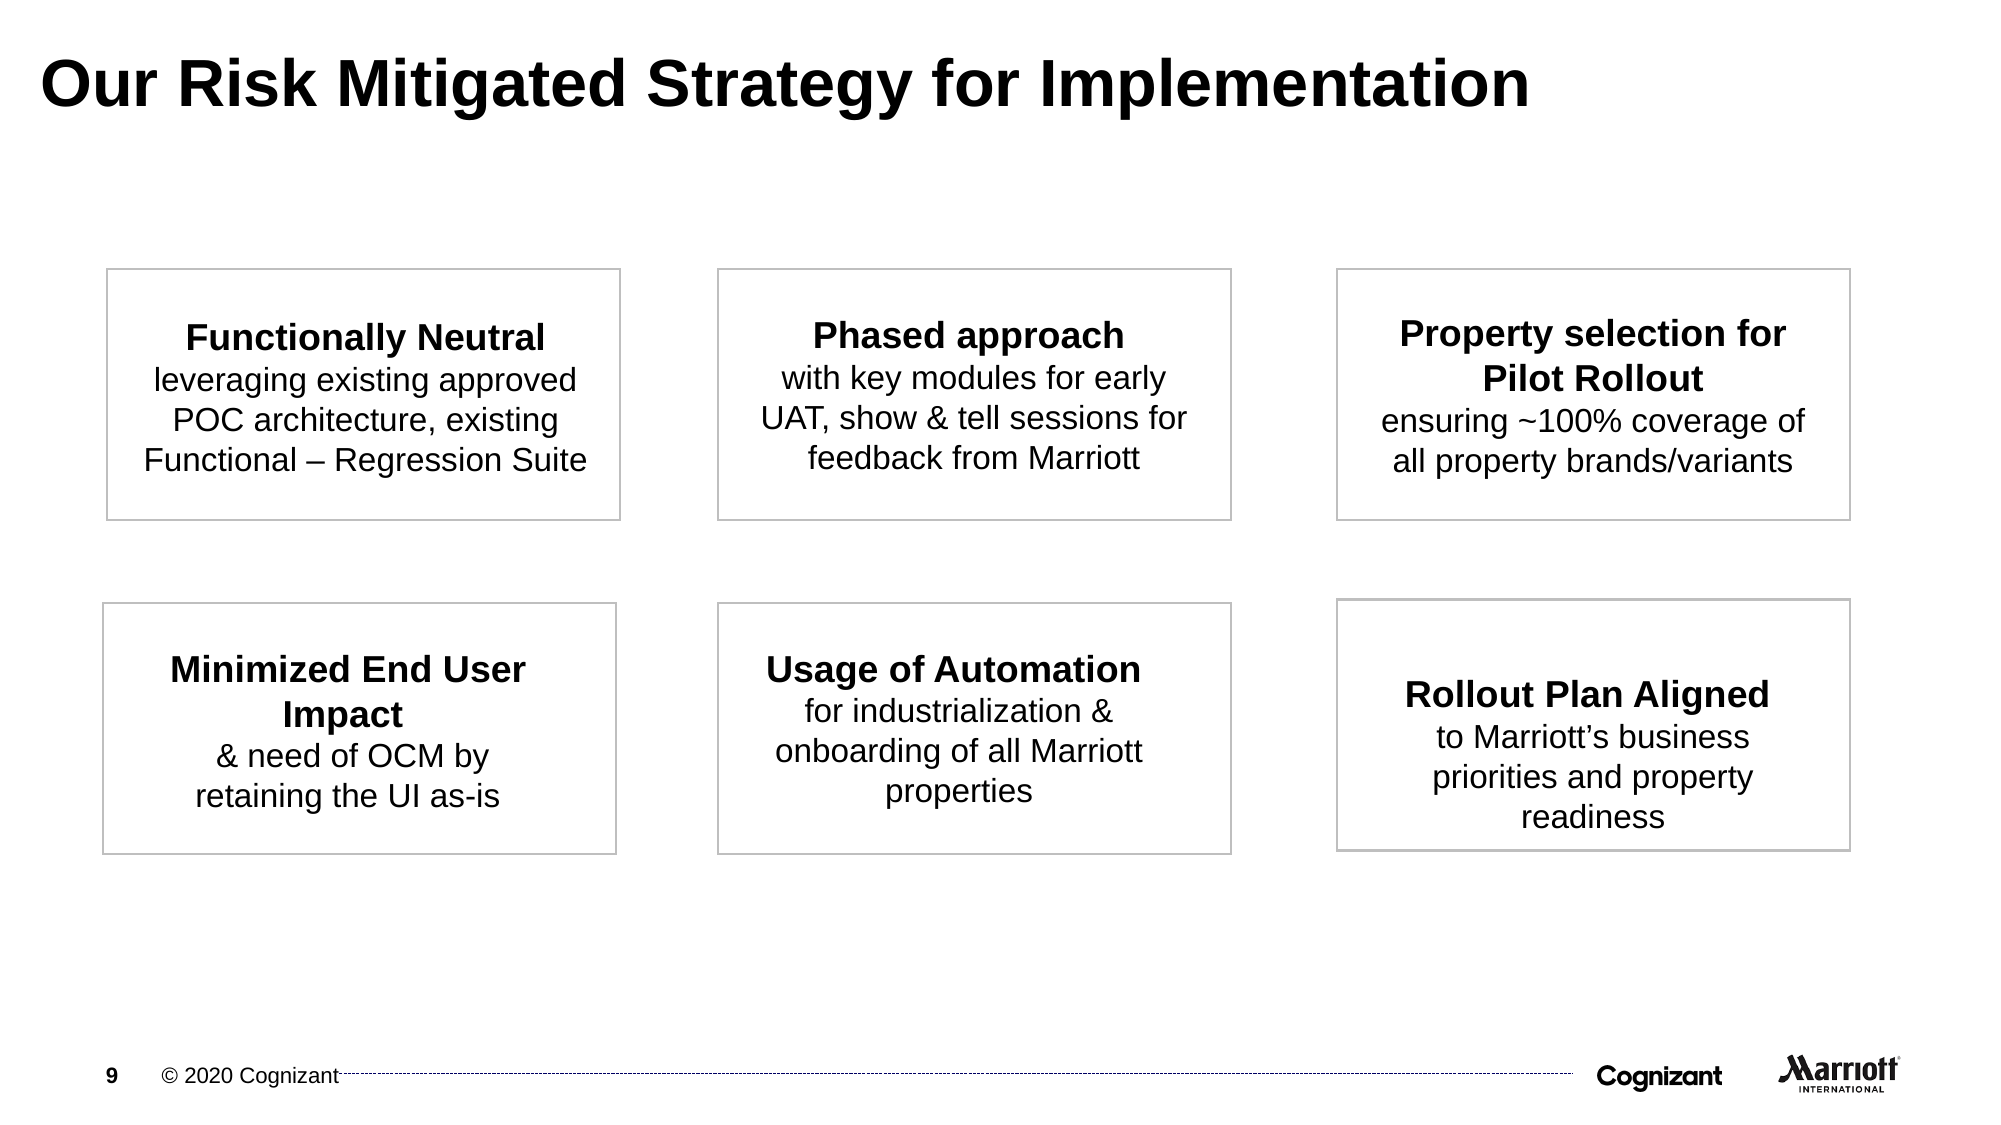

# Our Risk Mitigated Strategy for Implementation

Property selection for Pilot Rollout
ensuring ~100% coverage of all property brands/variants
Phased approach
with key modules for early UAT, show & tell sessions for feedback from Marriott
Functionally Neutral
leveraging existing approved POC architecture, existing Functional – Regression Suite

Rollout Plan Aligned
to Marriott’s business priorities and property readiness
Minimized End User Impact
 & need of OCM by retaining the UI as-is
Usage of Automation
for industrialization & onboarding of all Marriott properties
© 2020 Cognizant
9